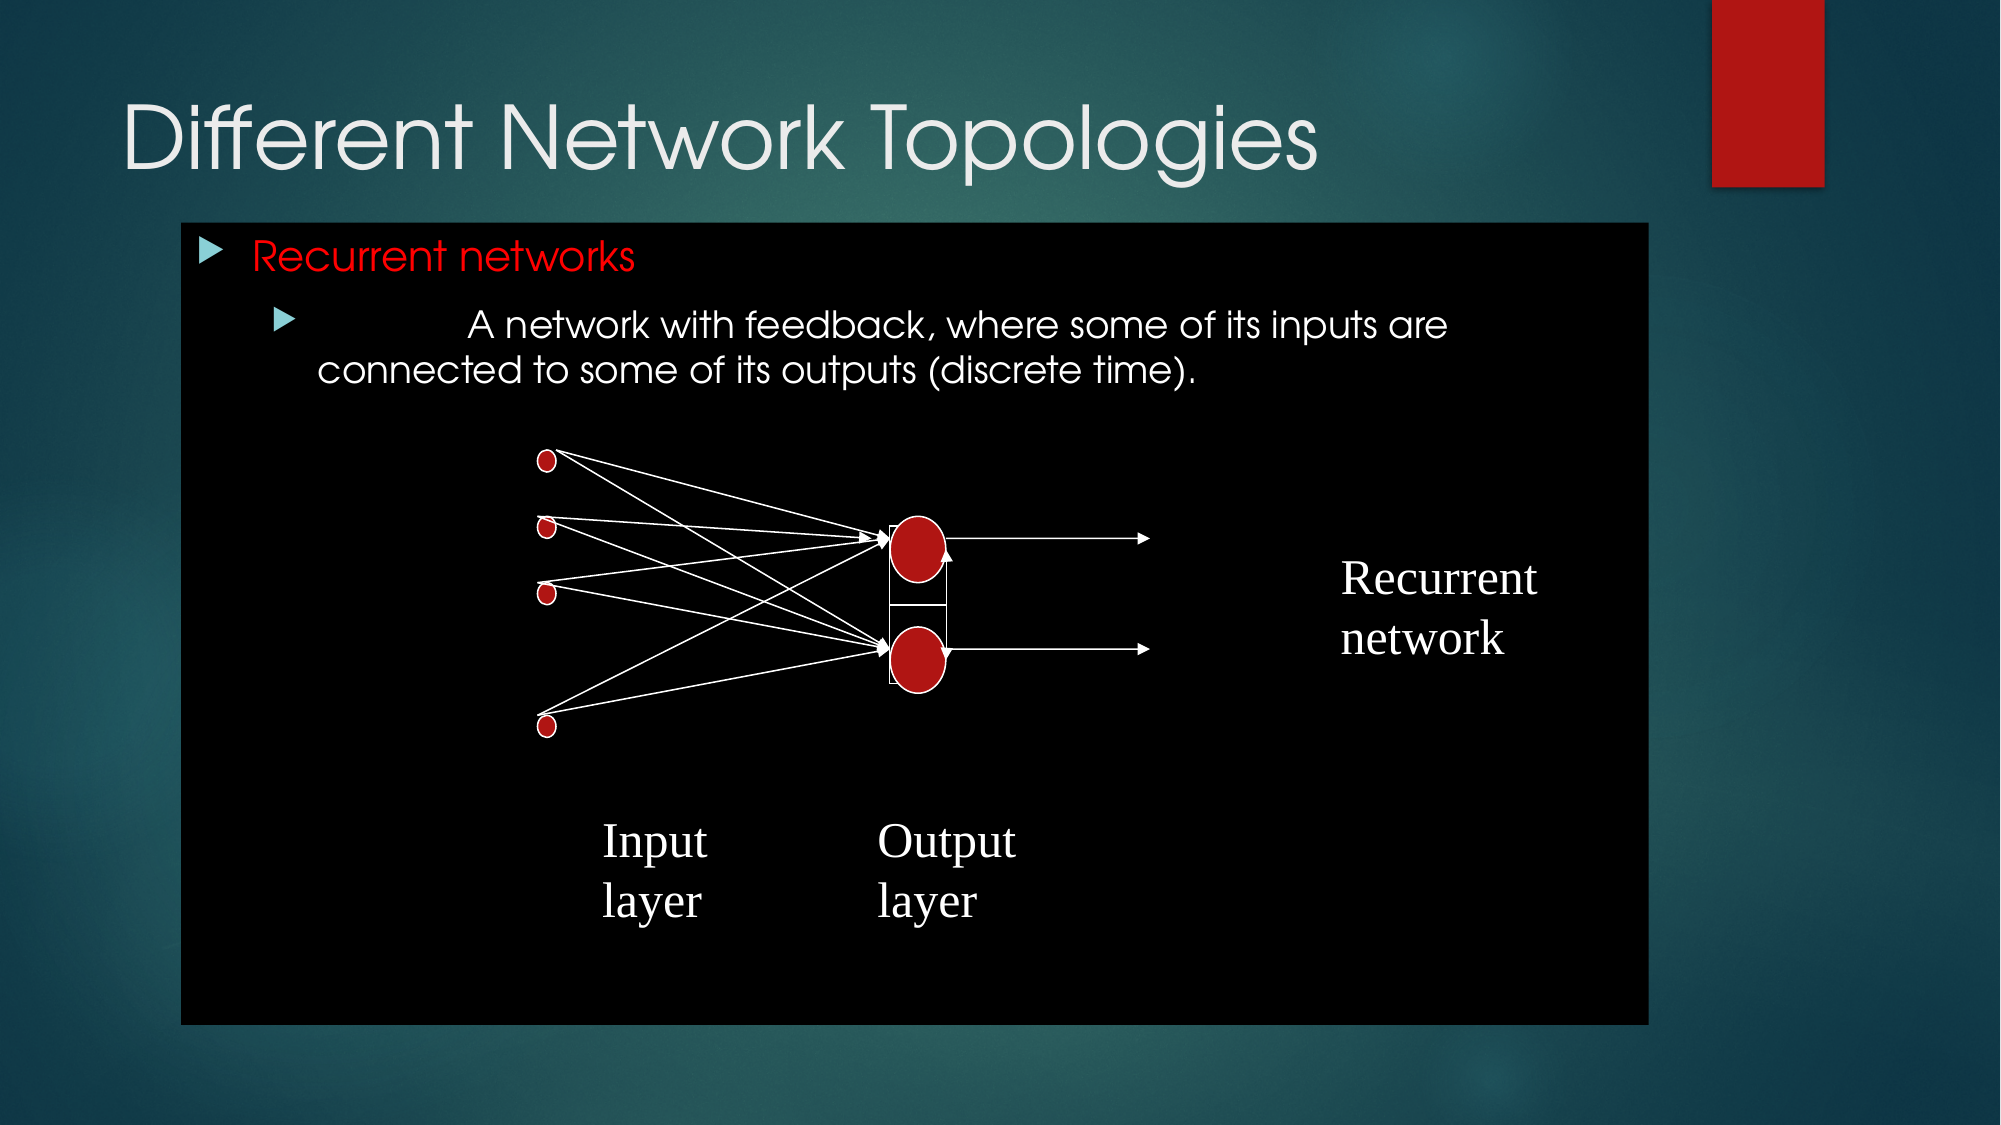

# Different Network Topologies
Recurrent networks
	A network with feedback, where some of its inputs are connected to some of its outputs (discrete time).

Recurrent
network
  Input        	Output
  layer          	layer